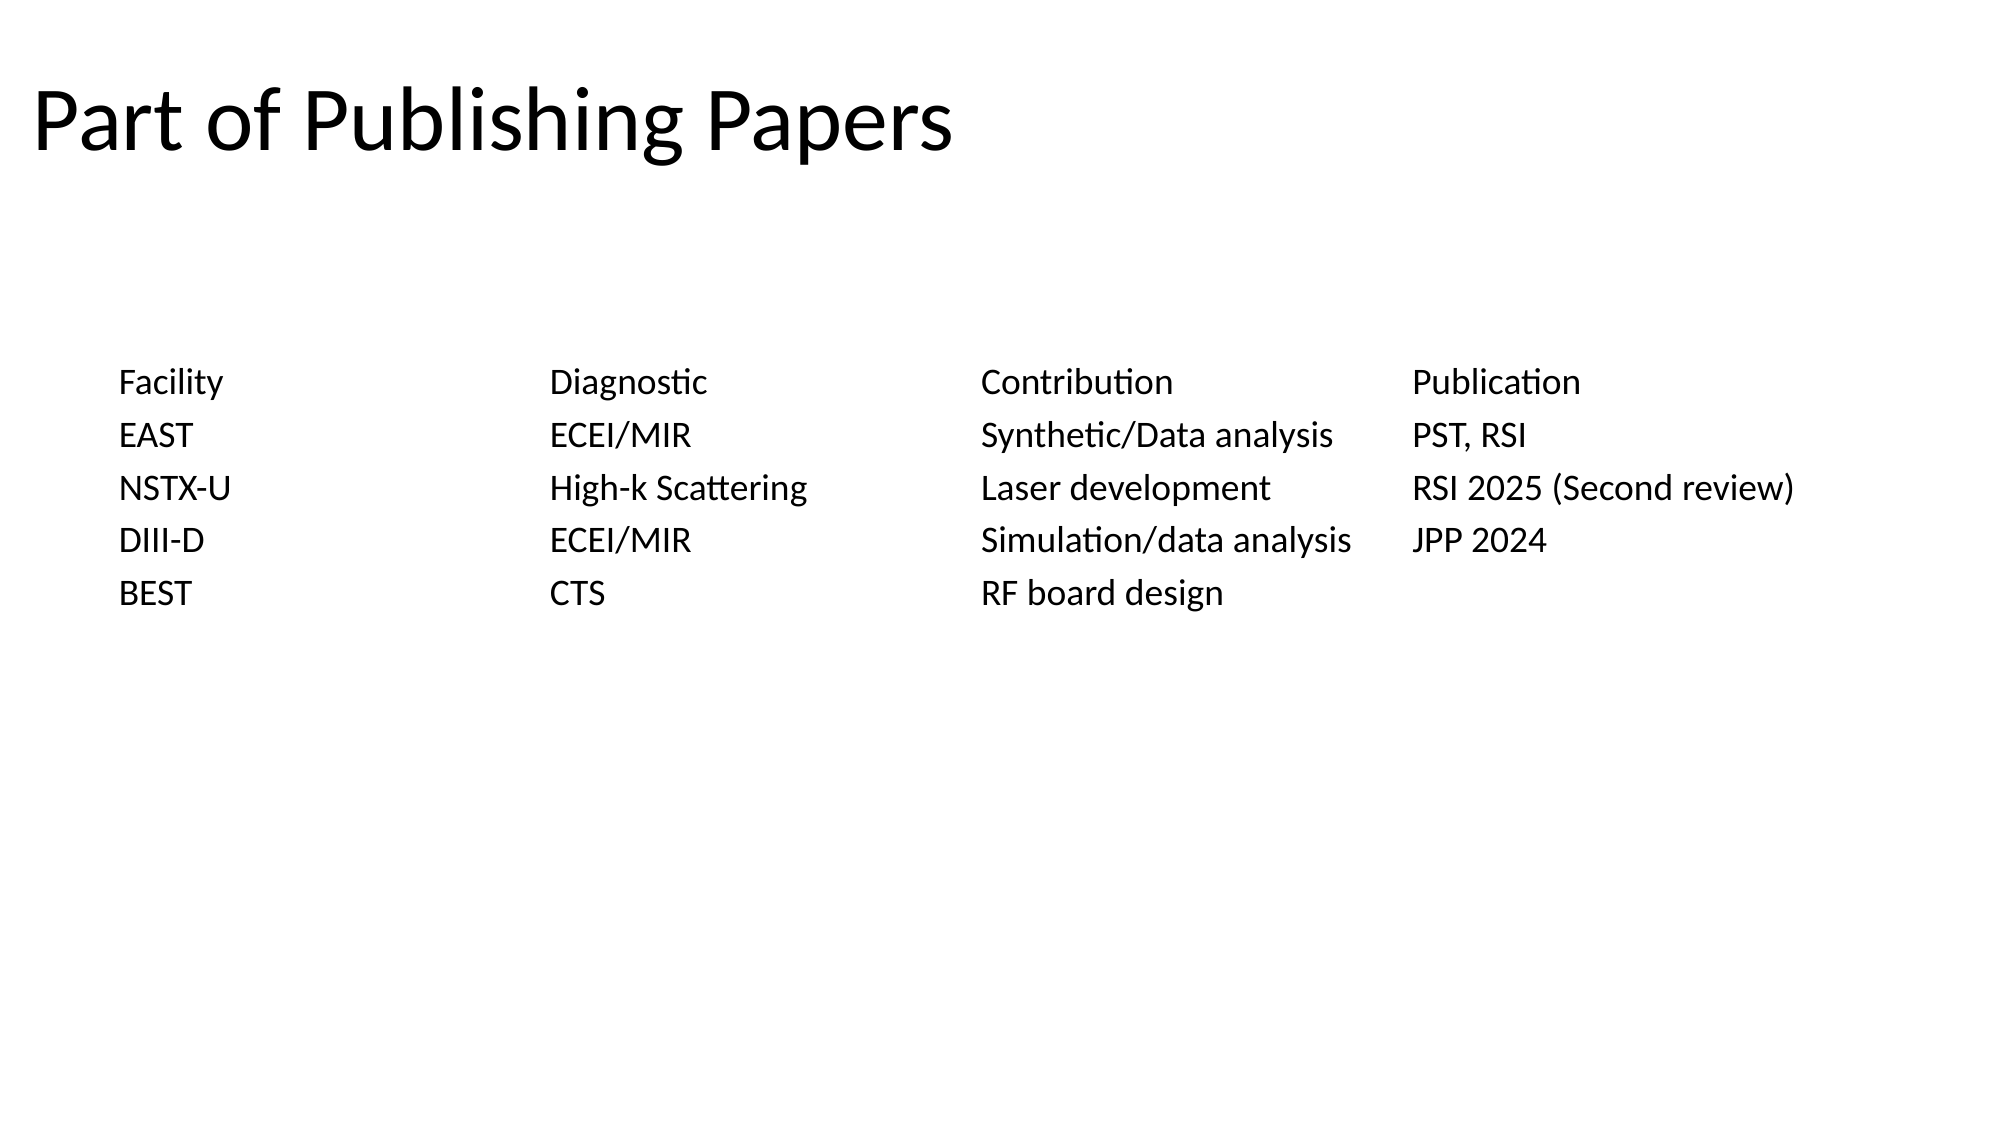

# Part of Publishing Papers
| Facility | Diagnostic | Contribution | Publication |
| --- | --- | --- | --- |
| EAST | ECEI/MIR | Synthetic/Data analysis | PST, RSI |
| NSTX-U | High-k Scattering | Laser development | RSI 2025 (Second review) |
| DIII-D | ECEI/MIR | Simulation/data analysis | JPP 2024 |
| BEST | CTS | RF board design |  |